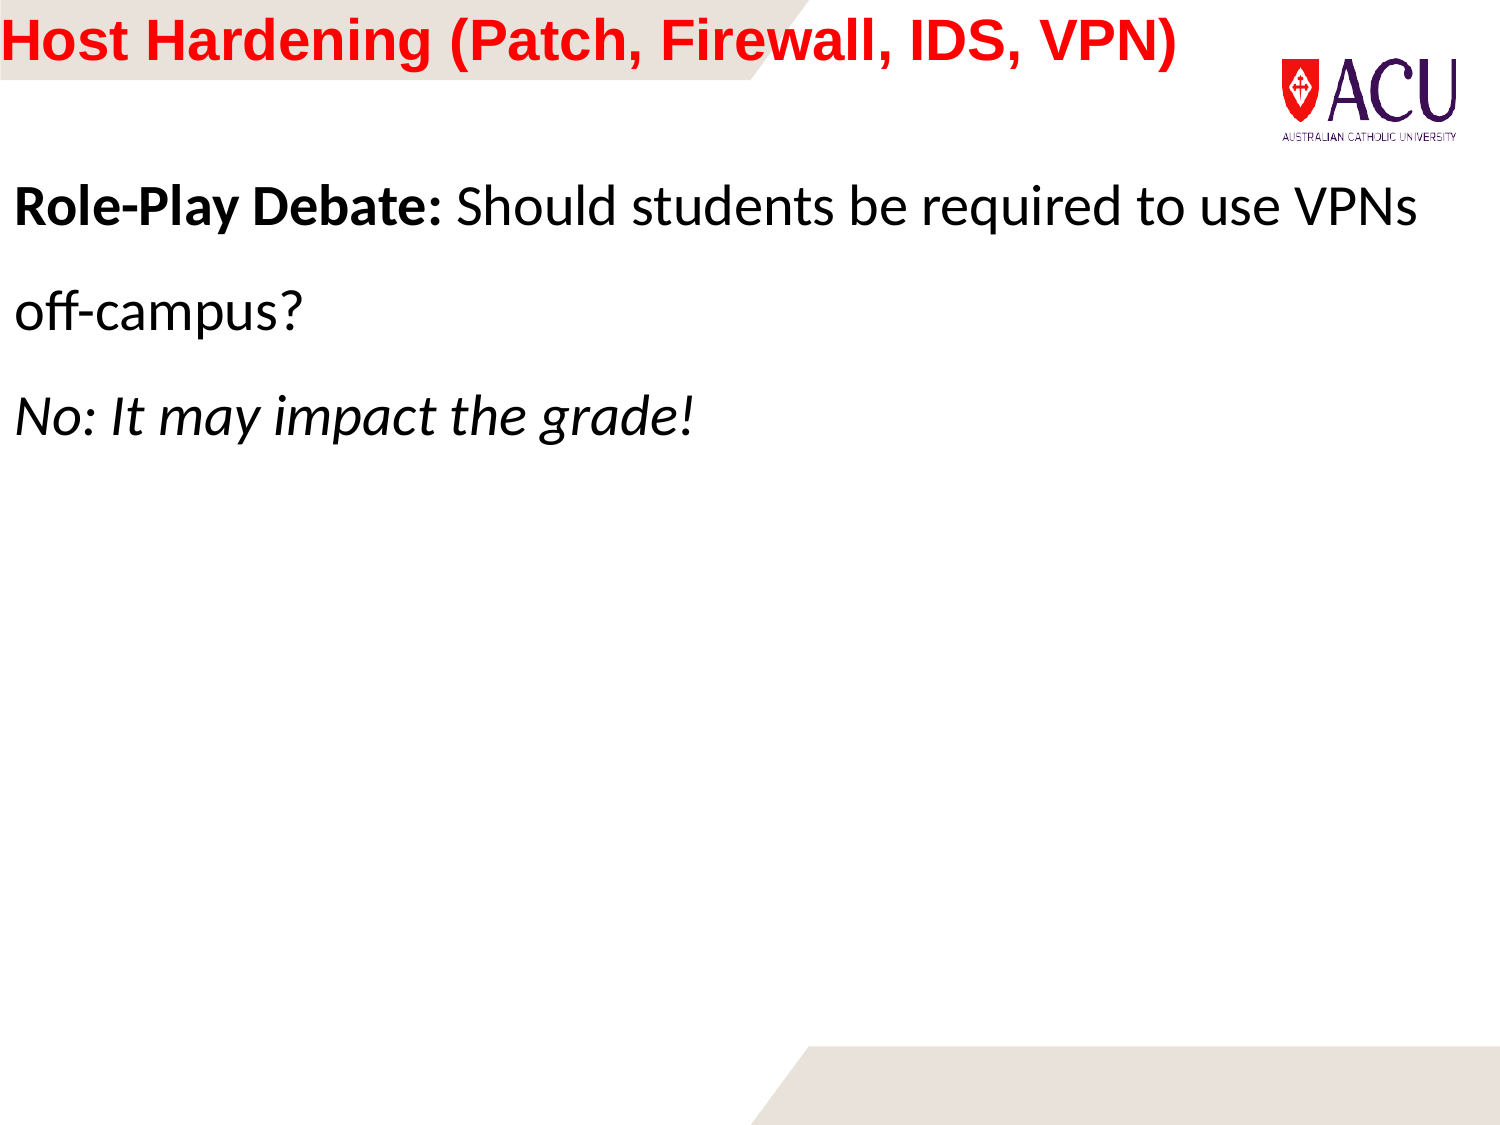

# Host Hardening (Patch, Firewall, IDS, VPN)
Role-Play Debate: Should students be required to use VPNs off-campus?
No: It may impact the grade!